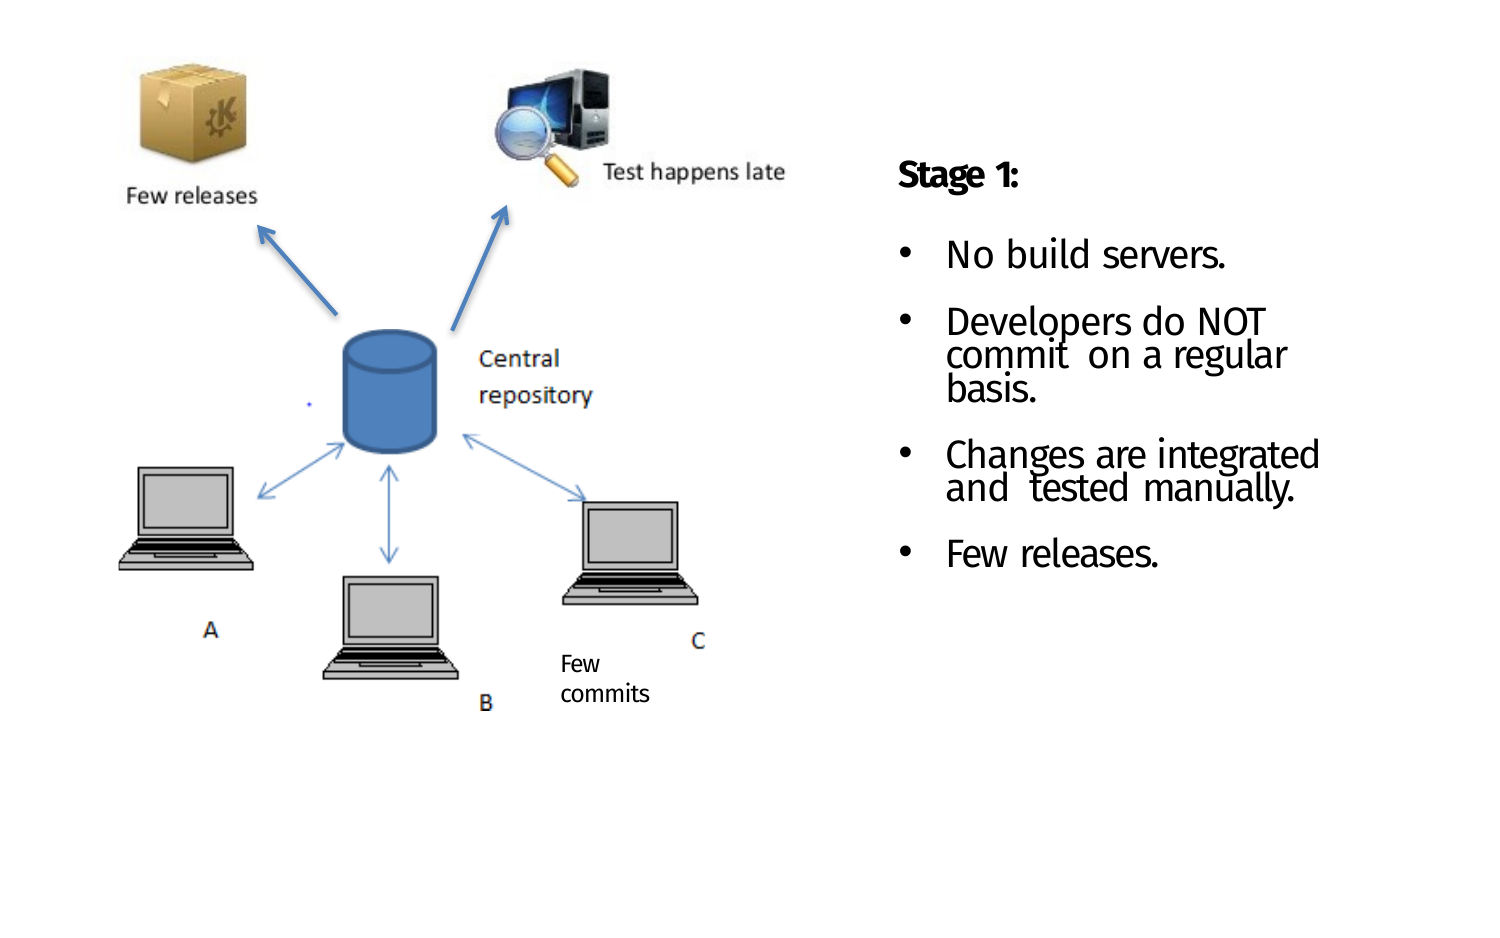

# Stage 1:

No build servers.
Developers do NOT commit  on a regular basis.
Changes are integrated and  tested manually.
Few releases.

Few commits